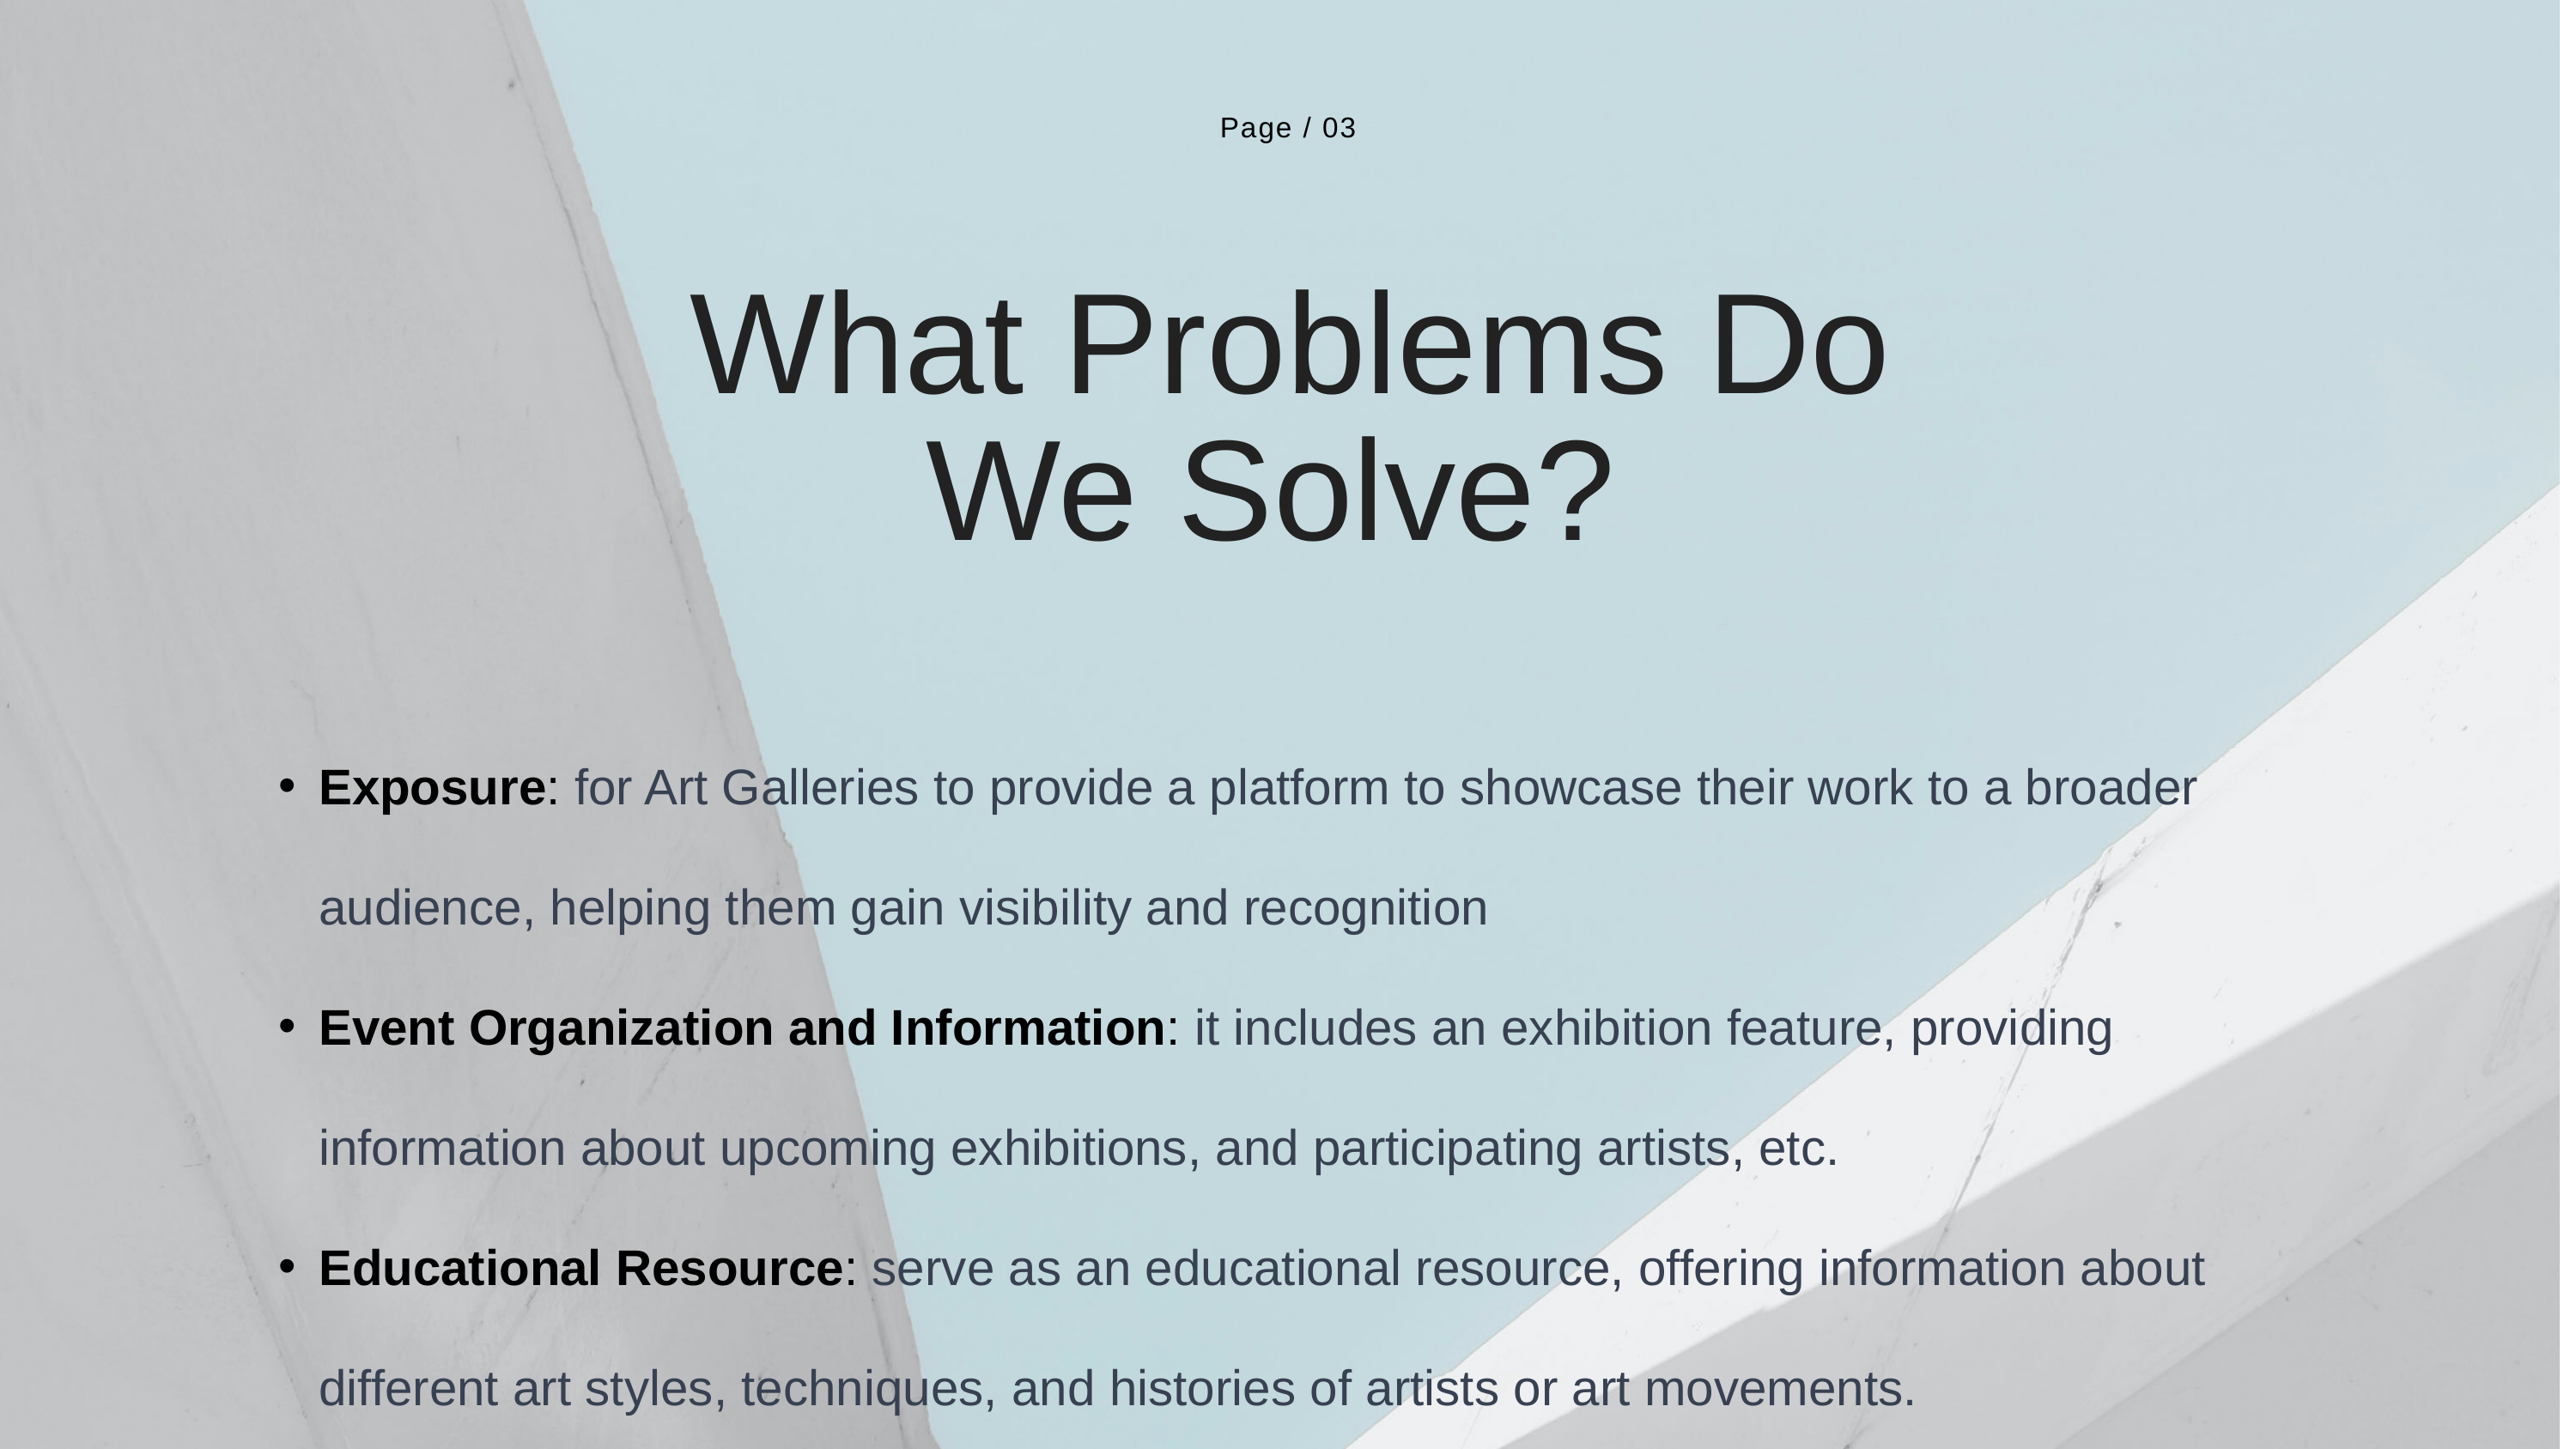

Page / 03
What Problems Do We Solve?
Exposure: for Art Galleries to provide a platform to showcase their work to a broader audience, helping them gain visibility and recognition
Event Organization and Information: it includes an exhibition feature, providing information about upcoming exhibitions, and participating artists, etc.
Educational Resource: serve as an educational resource, offering information about different art styles, techniques, and histories of artists or art movements.